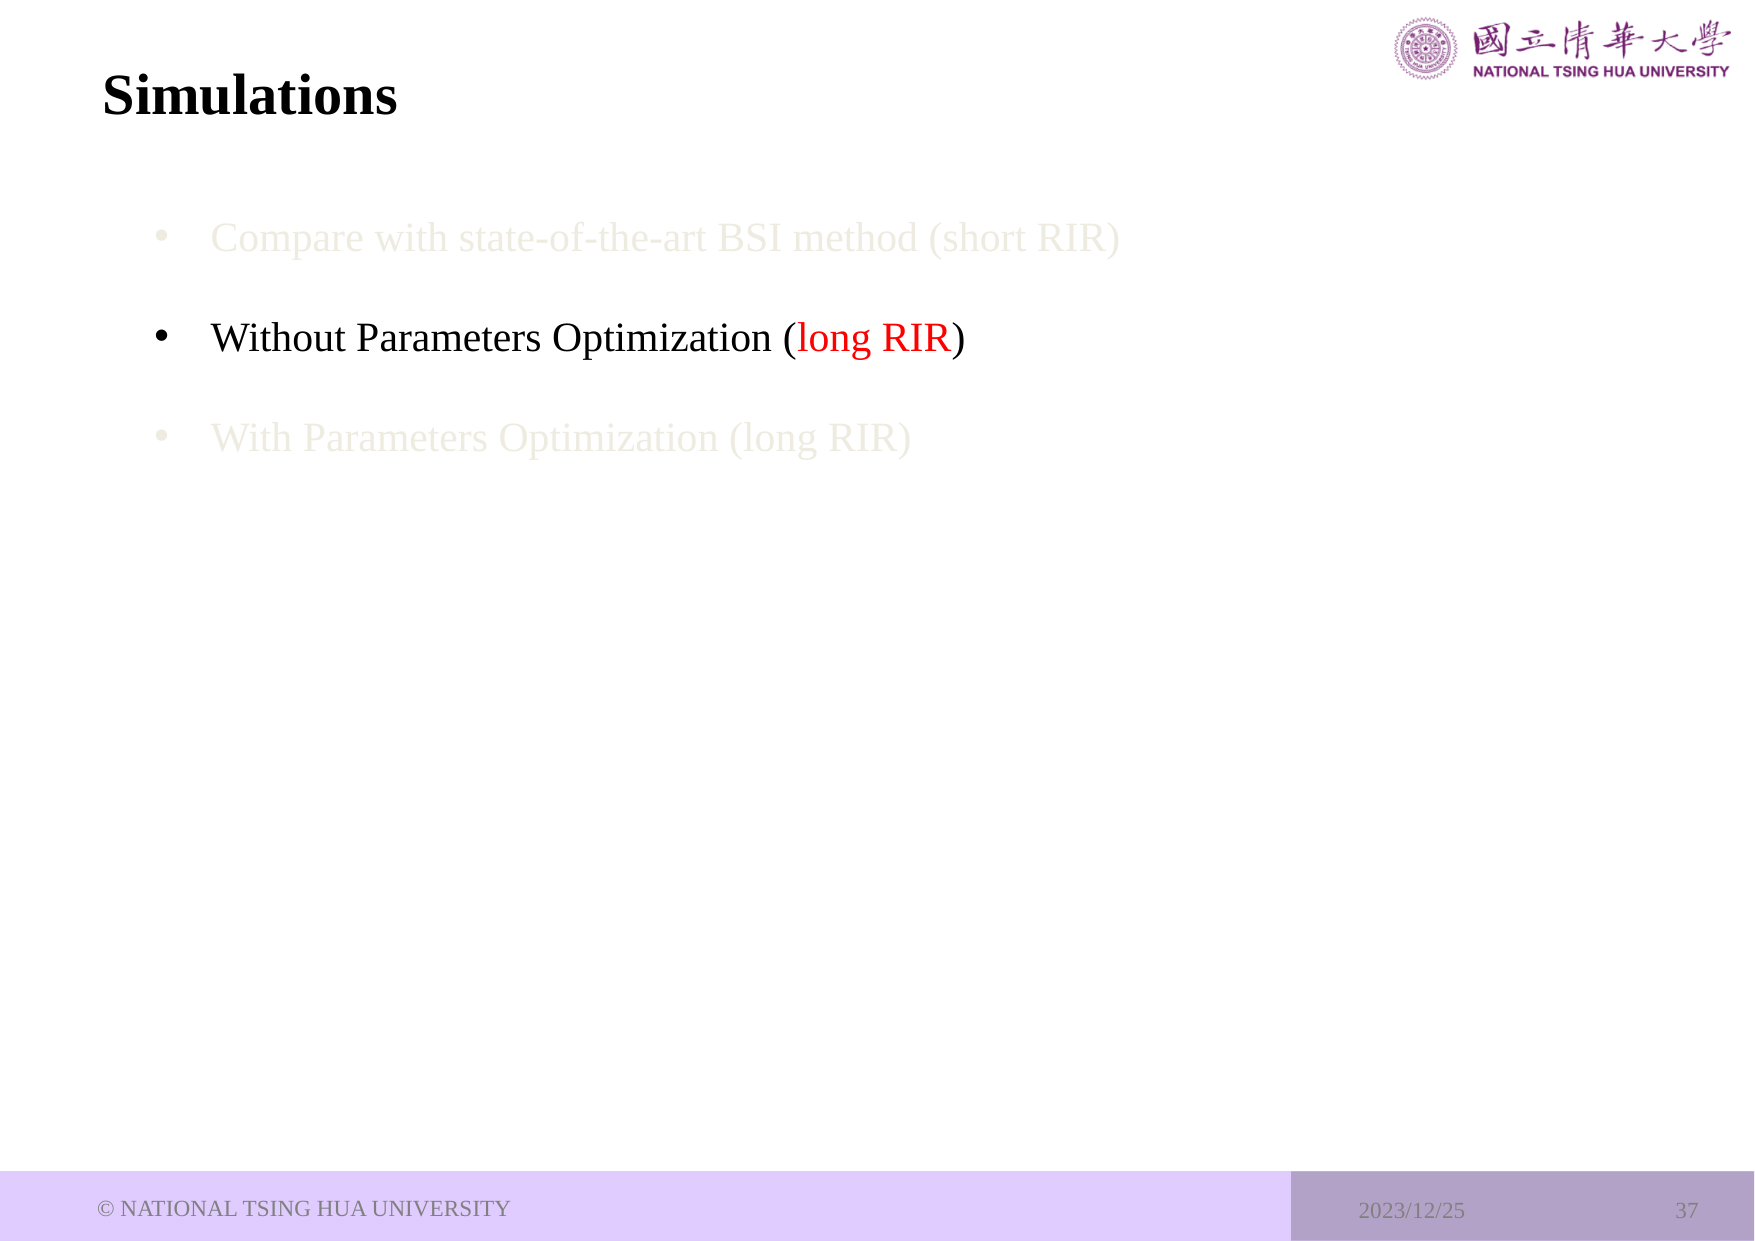

# Simulations
Compare with state-of-the-art BSI method (short RIR)

Without Parameters Optimization (long RIR)

With Parameters Optimization (long RIR)

© NATIONAL TSING HUA UNIVERSITY
2023/12/25
37